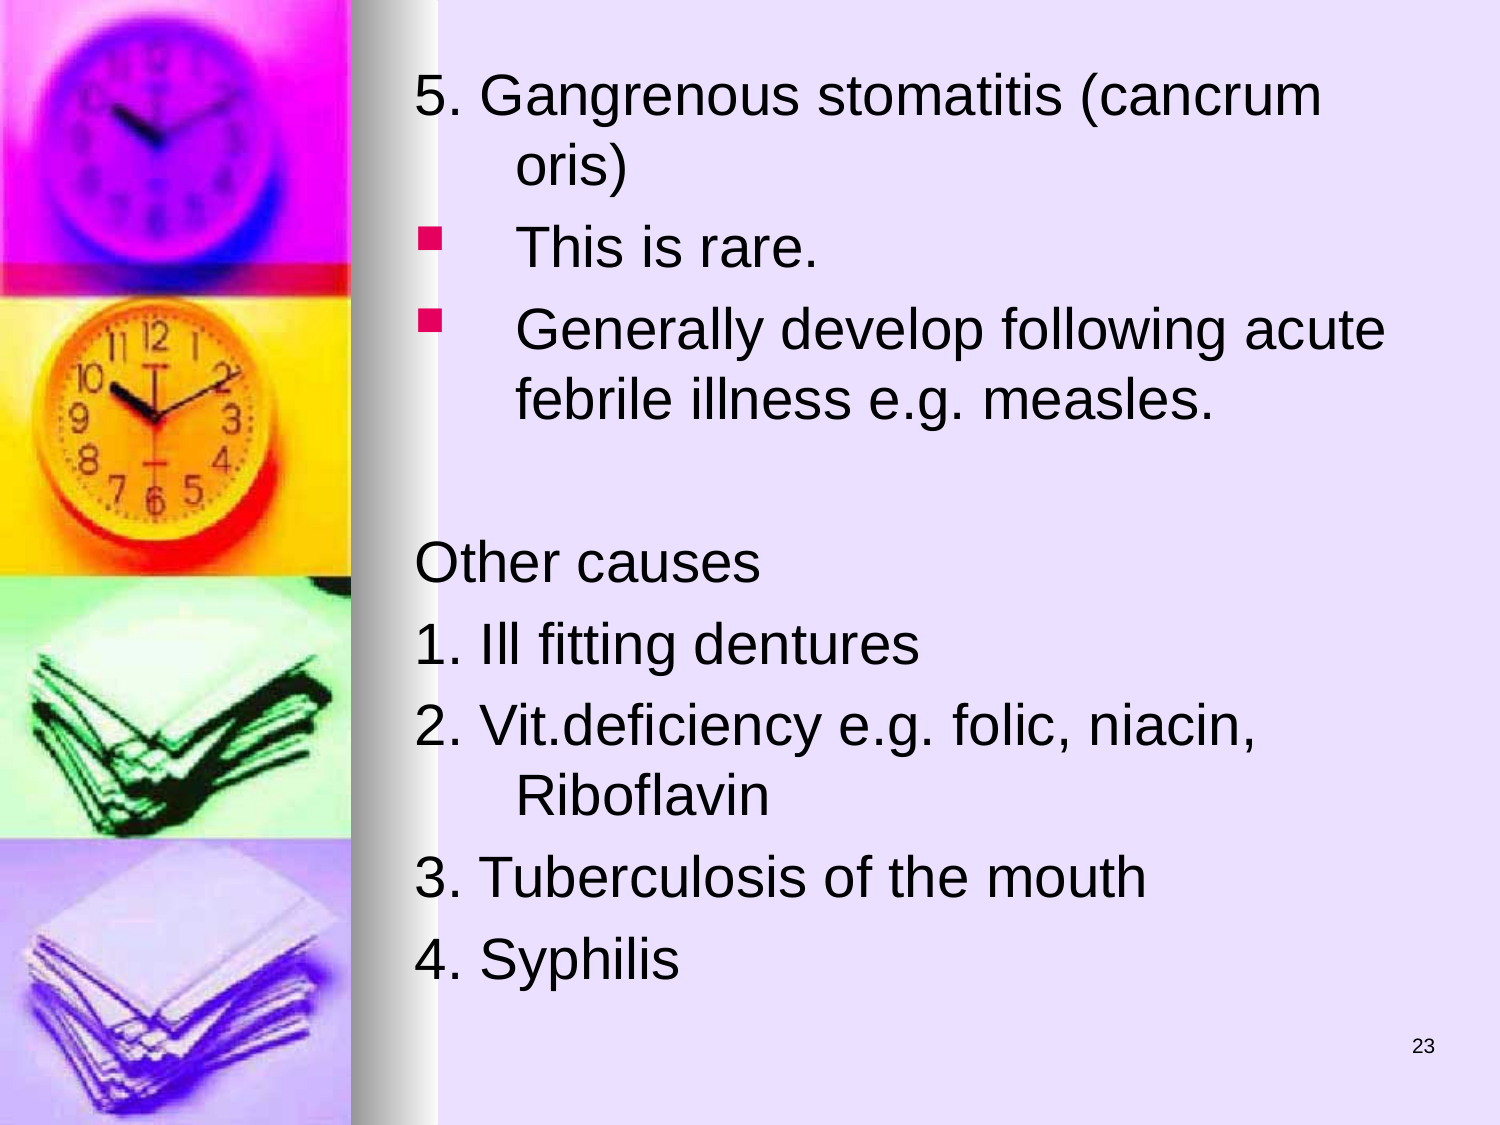

5. Gangrenous stomatitis (cancrum oris)
This is rare.
Generally develop following acute febrile illness e.g. measles.

Other causes
1. Ill fitting dentures
2. Vit.deficiency e.g. folic, niacin, Riboflavin
3. Tuberculosis of the mouth
4. Syphilis

23